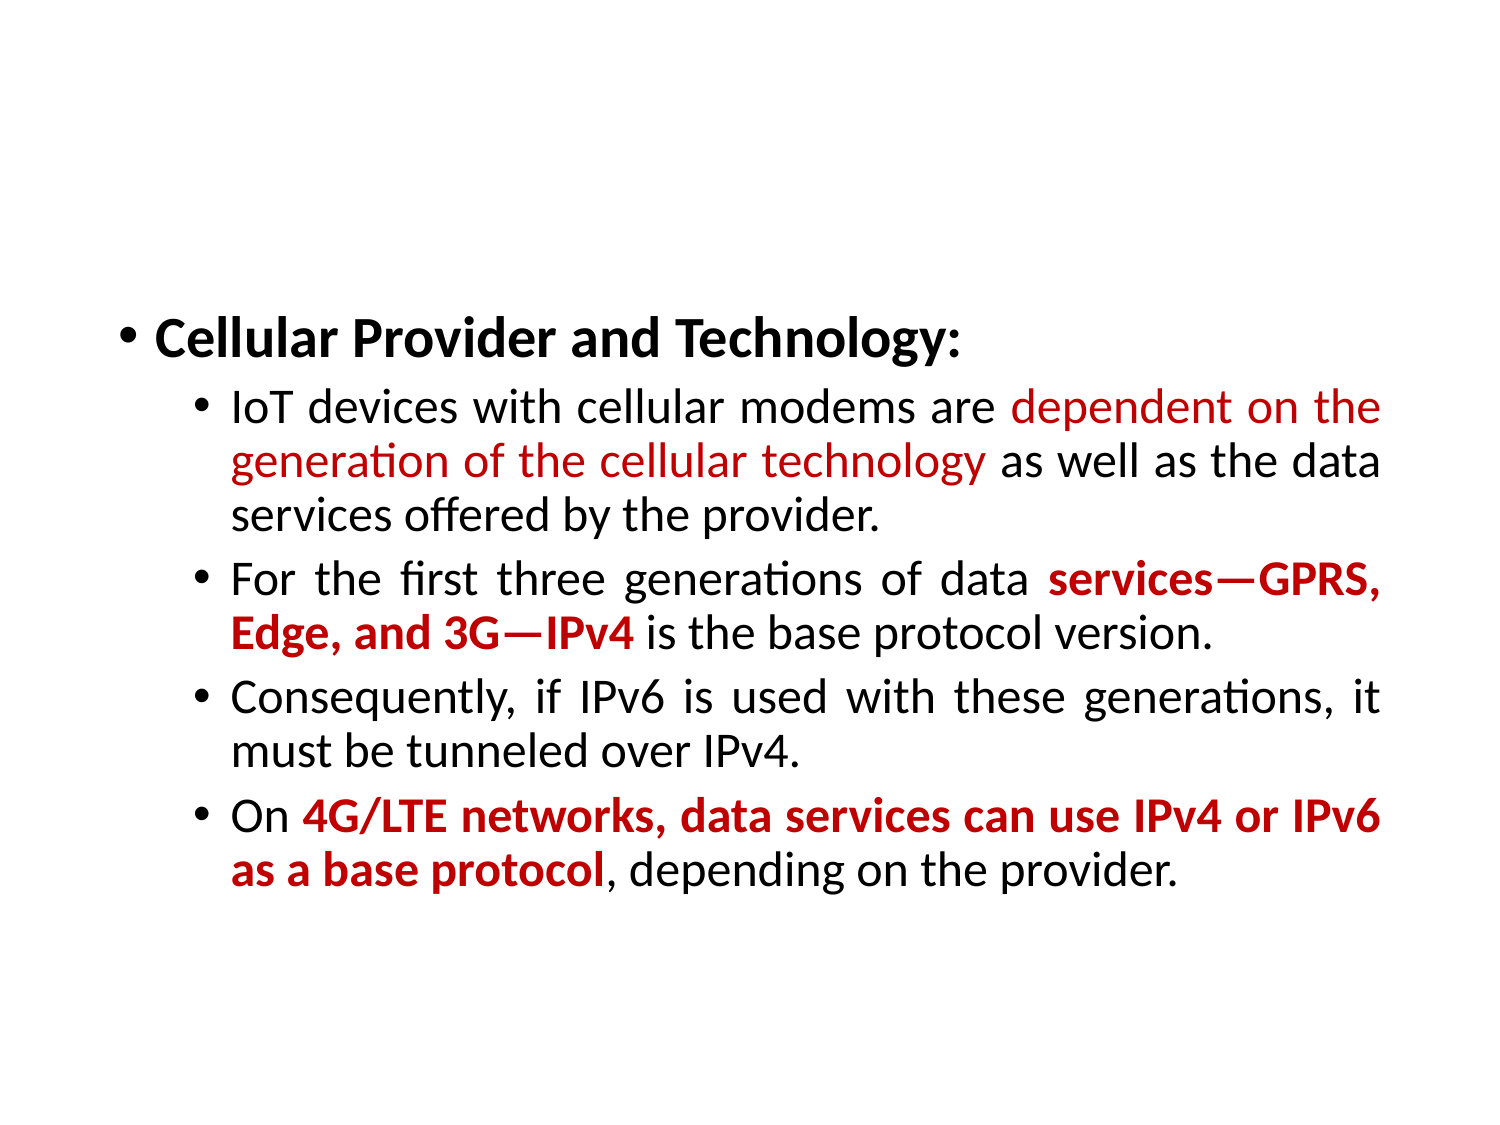

#
Cellular Provider and Technology:
IoT devices with cellular modems are dependent on the generation of the cellular technology as well as the data services offered by the provider.
For the first three generations of data services—GPRS, Edge, and 3G—IPv4 is the base protocol version.
Consequently, if IPv6 is used with these generations, it must be tunneled over IPv4.
On 4G/LTE networks, data services can use IPv4 or IPv6 as a base protocol, depending on the provider.